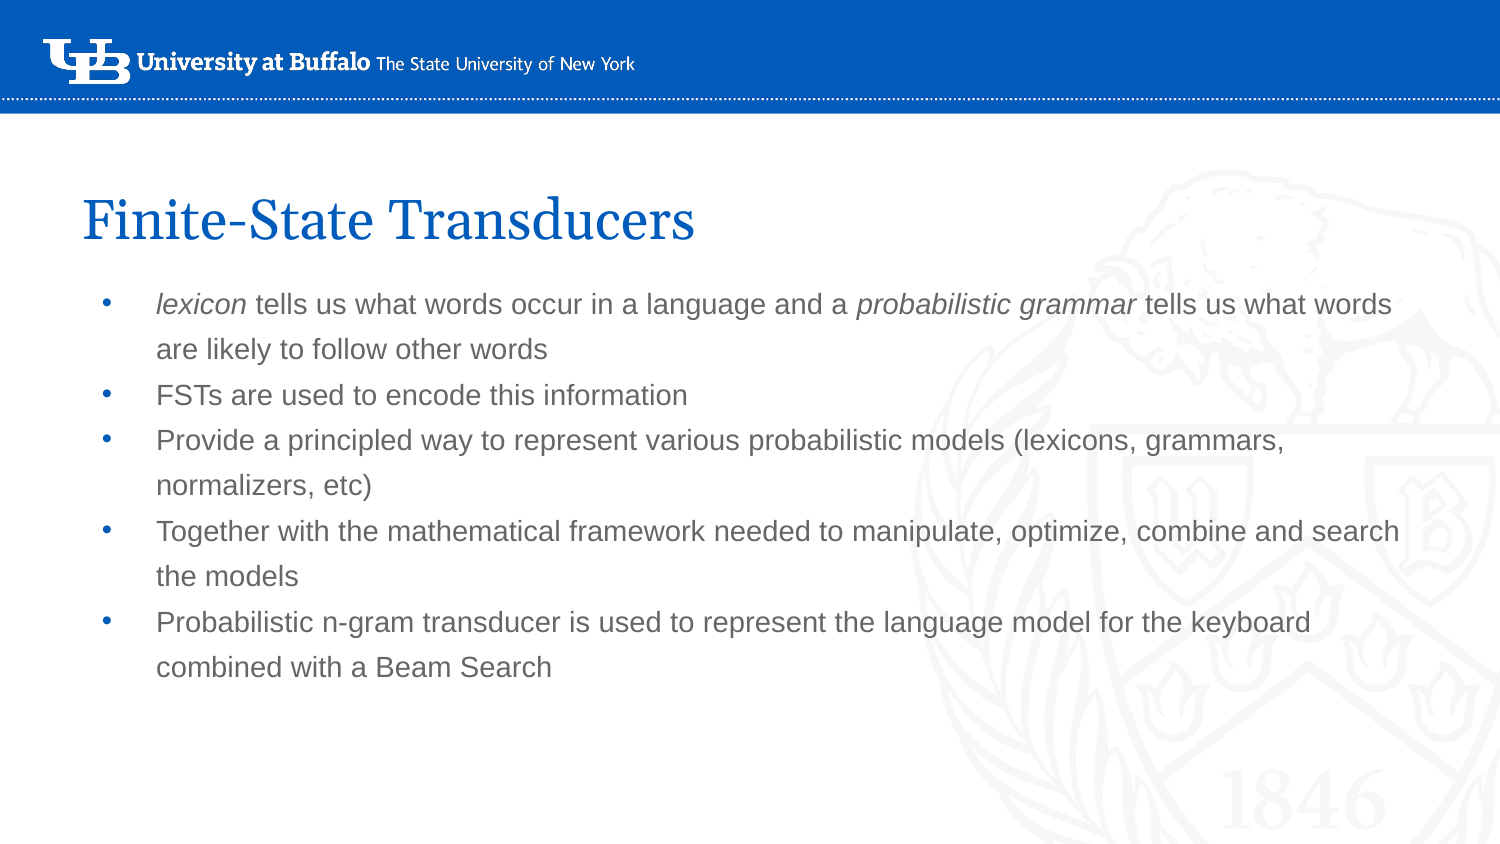

# Finite-State Transducers
lexicon tells us what words occur in a language and a probabilistic grammar tells us what words are likely to follow other words
FSTs are used to encode this information
Provide a principled way to represent various probabilistic models (lexicons, grammars, normalizers, etc)
Together with the mathematical framework needed to manipulate, optimize, combine and search the models
Probabilistic n-gram transducer is used to represent the language model for the keyboard combined with a Beam Search